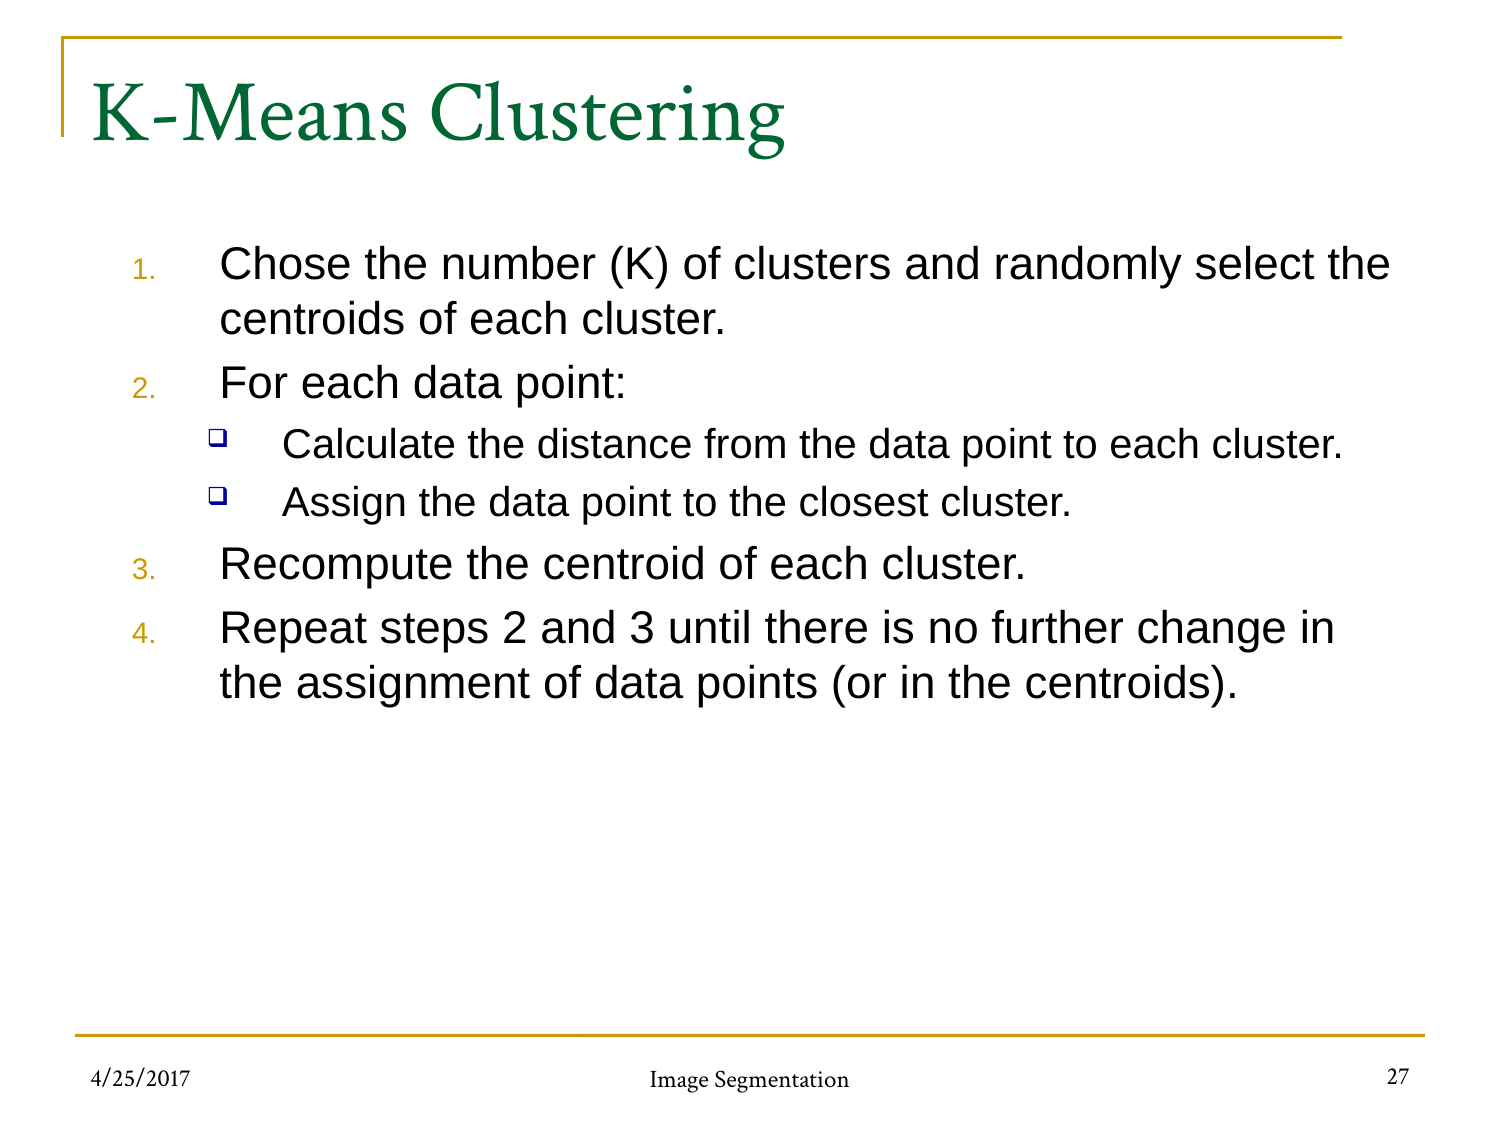

# K-Means Clustering
Chose the number (K) of clusters and randomly select the centroids of each cluster.
For each data point:
Calculate the distance from the data point to each cluster.
Assign the data point to the closest cluster.
Recompute the centroid of each cluster.
Repeat steps 2 and 3 until there is no further change in the assignment of data points (or in the centroids).
4/25/2017
27
Image Segmentation